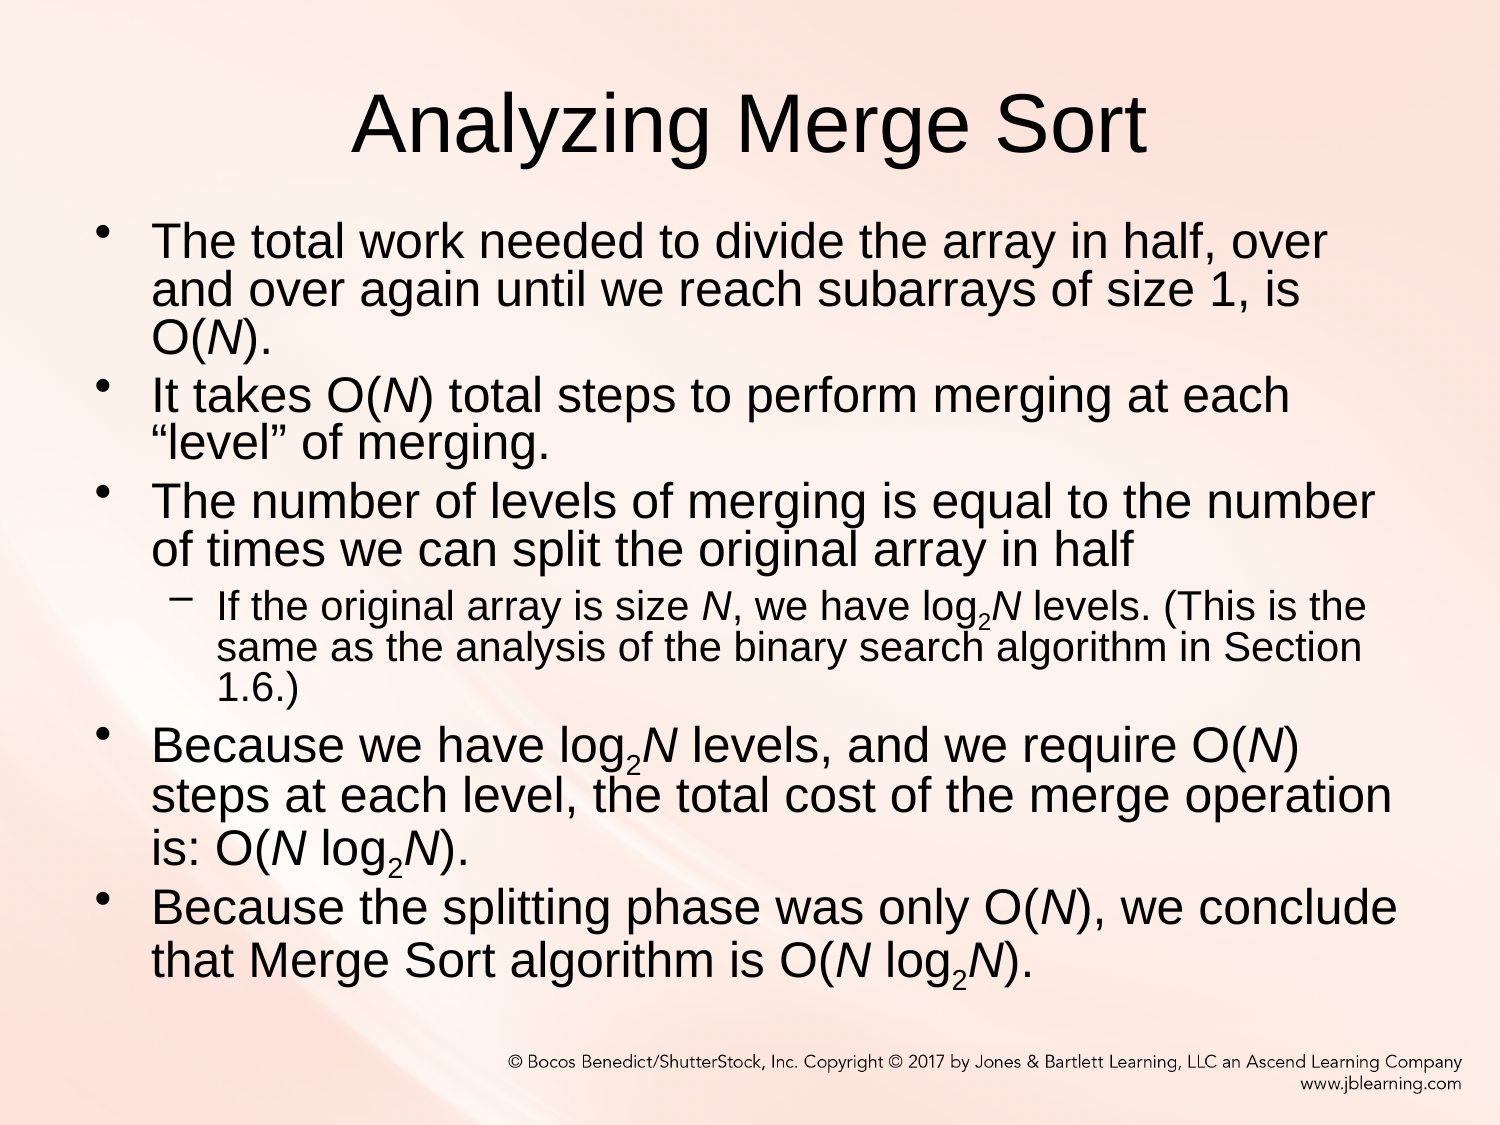

# Analyzing Merge Sort
The total work needed to divide the array in half, over and over again until we reach subarrays of size 1, is O(N).
It takes O(N) total steps to perform merging at each “level” of merging.
The number of levels of merging is equal to the number of times we can split the original array in half
If the original array is size N, we have log2N levels. (This is the same as the analysis of the binary search algorithm in Section 1.6.)
Because we have log2N levels, and we require O(N) steps at each level, the total cost of the merge operation is: O(N log2N).
Because the splitting phase was only O(N), we conclude that Merge Sort algorithm is O(N log2N).